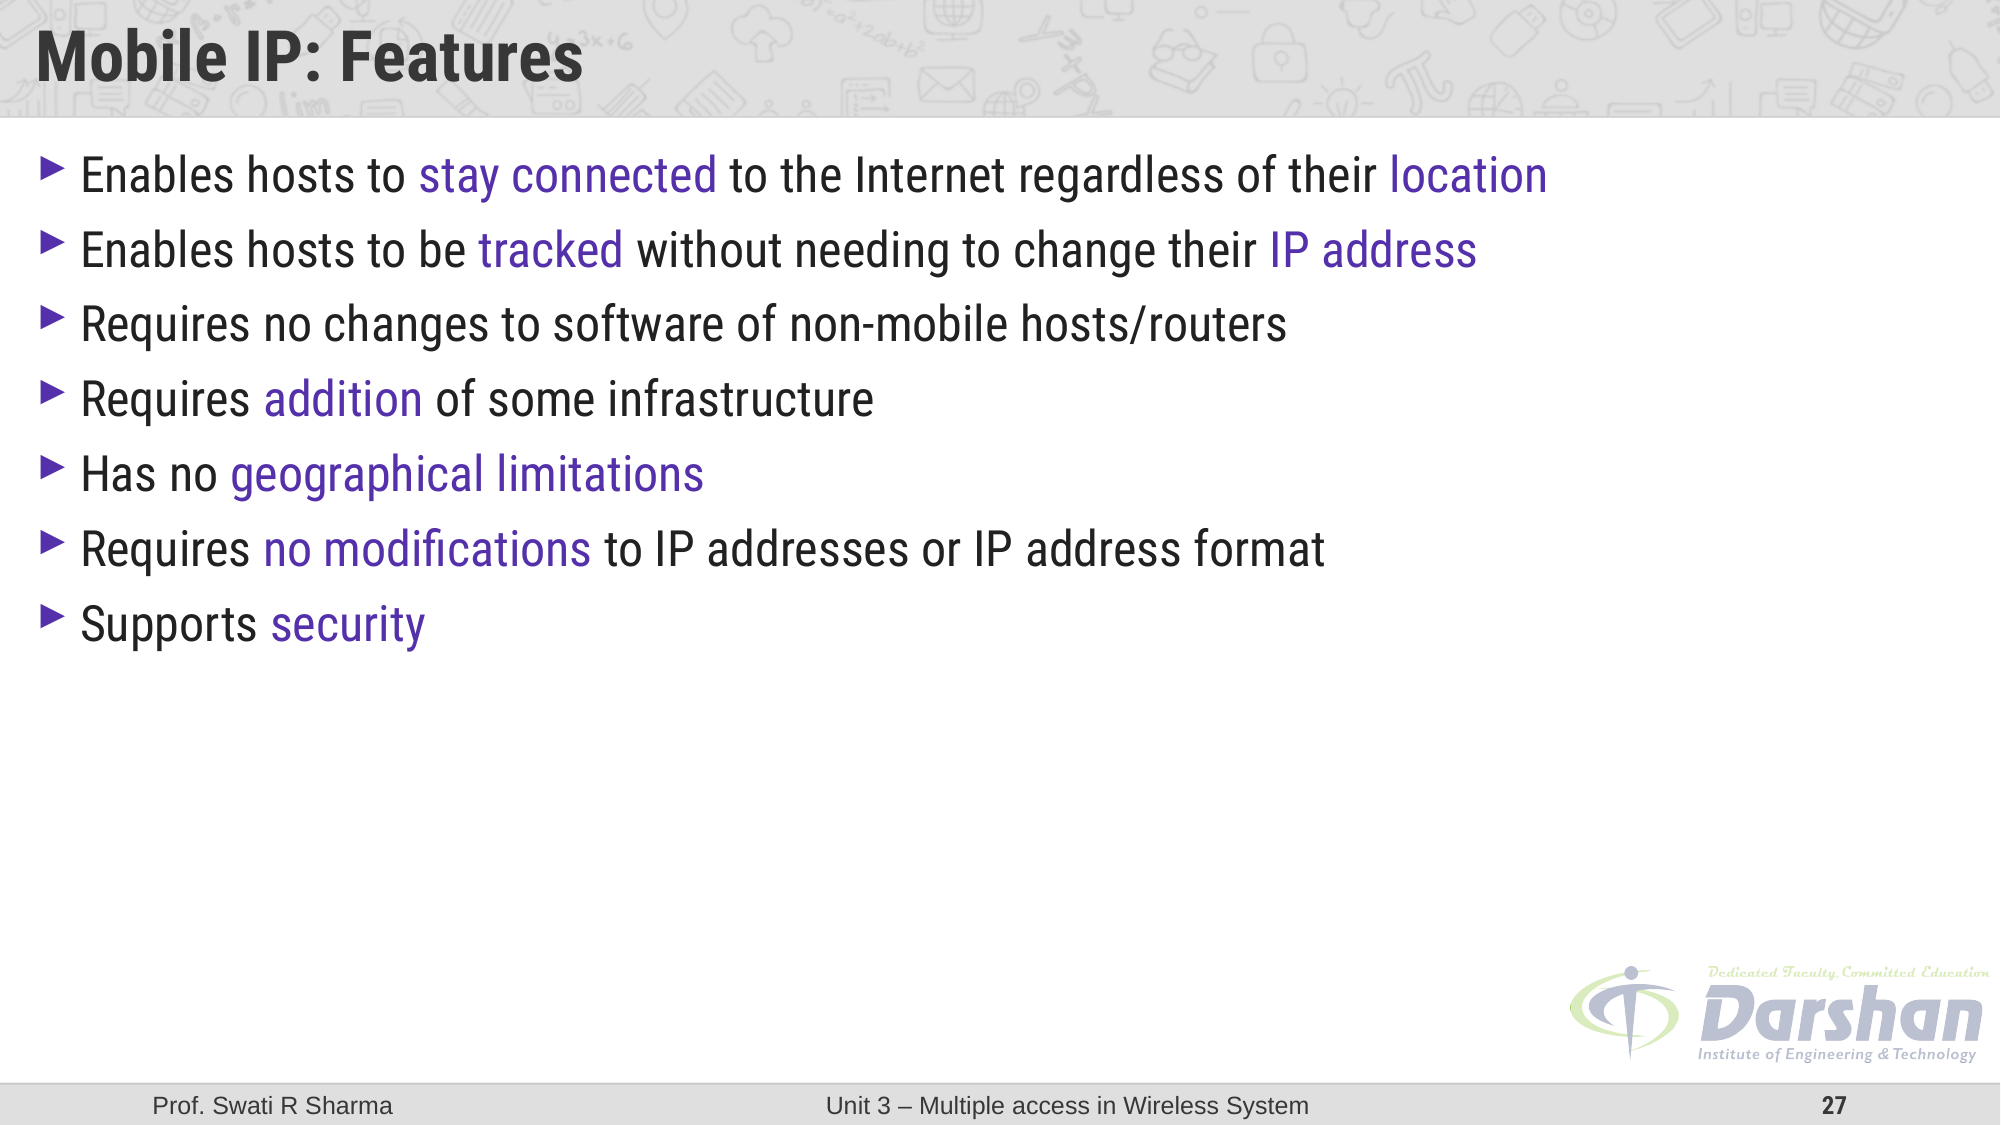

# Mobile IP: Features
Enables hosts to stay connected to the Internet regardless of their location
Enables hosts to be tracked without needing to change their IP address
Requires no changes to software of non-mobile hosts/routers
Requires addition of some infrastructure
Has no geographical limitations
Requires no modifications to IP addresses or IP address format
Supports security